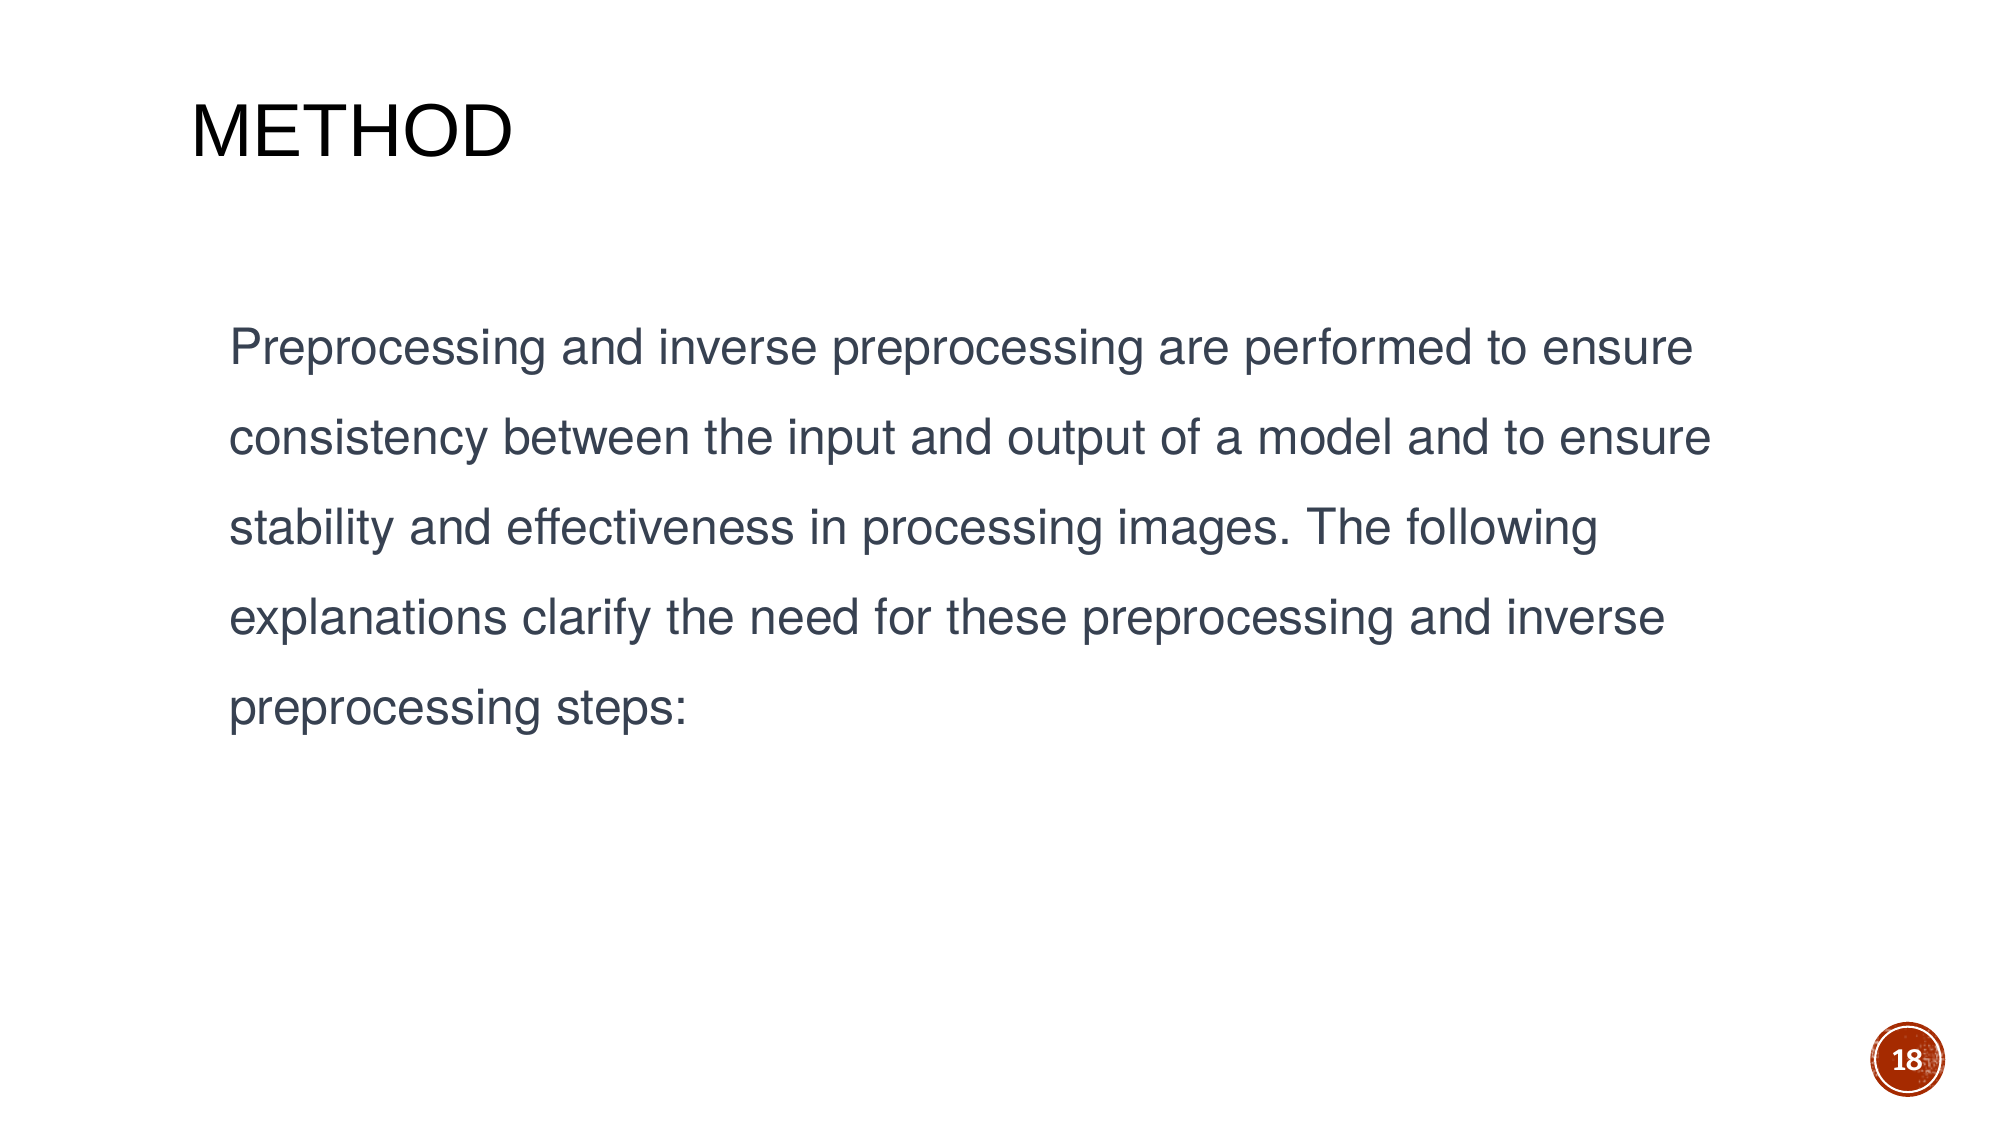

# Method
Preprocessing and inverse preprocessing are performed to ensure consistency between the input and output of a model and to ensure stability and effectiveness in processing images. The following explanations clarify the need for these preprocessing and inverse preprocessing steps:

18